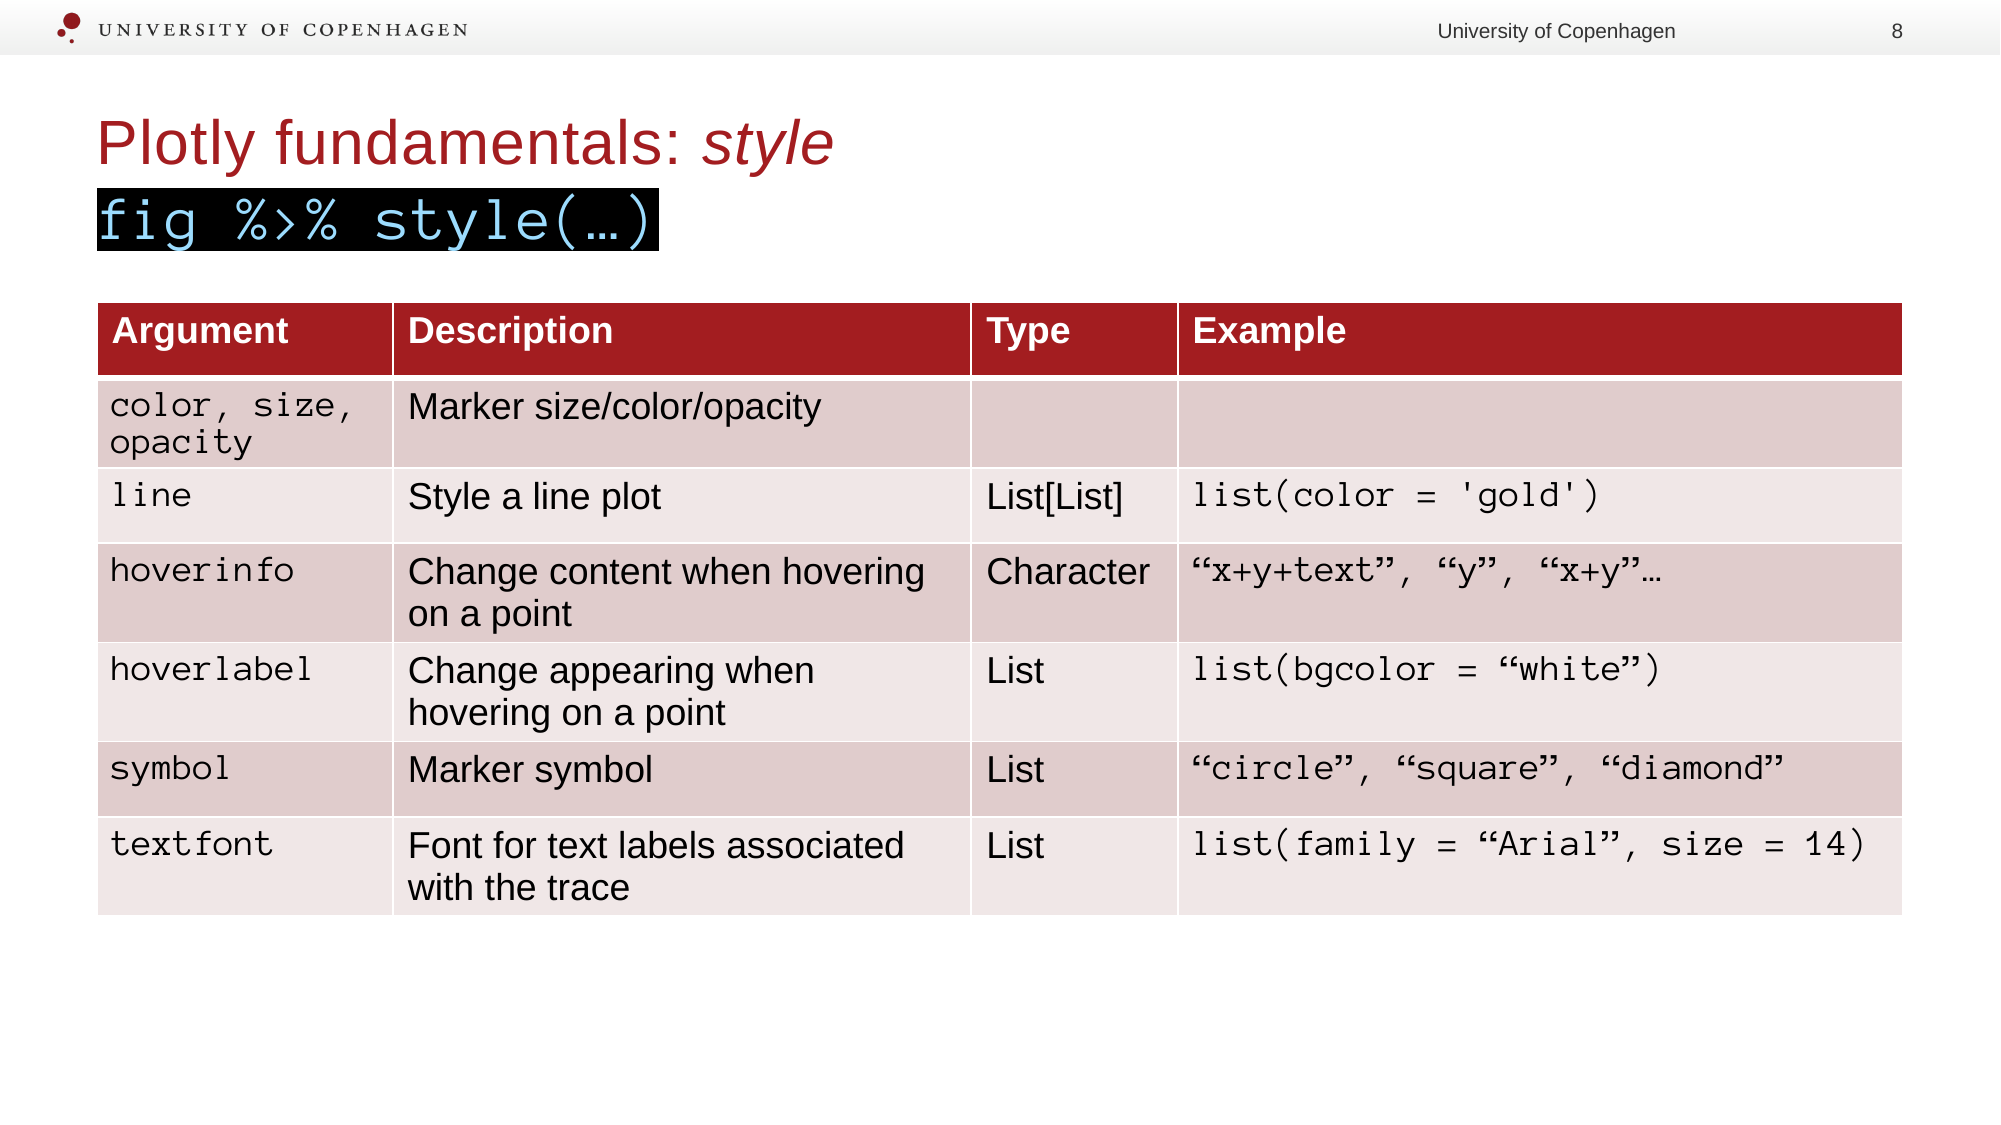

University of Copenhagen

8
# Plotly fundamentals: style fig %>% style(…)
| Argument | Description | Type | Example |
| --- | --- | --- | --- |
| color, size, opacity | Marker size/color/opacity |  |  |
| line | Style a line plot | List[List] | list(color = 'gold') |
| hoverinfo | Change content when hovering on a point | Character | “x+y+text”, “y”, “x+y”… |
| hoverlabel | Change appearing when hovering on a point | List | list(bgcolor = “white”) |
| symbol | Marker symbol | List | “circle”, “square”, “diamond” |
| textfont | Font for text labels associated with the trace | List | list(family = “Arial”, size = 14) |